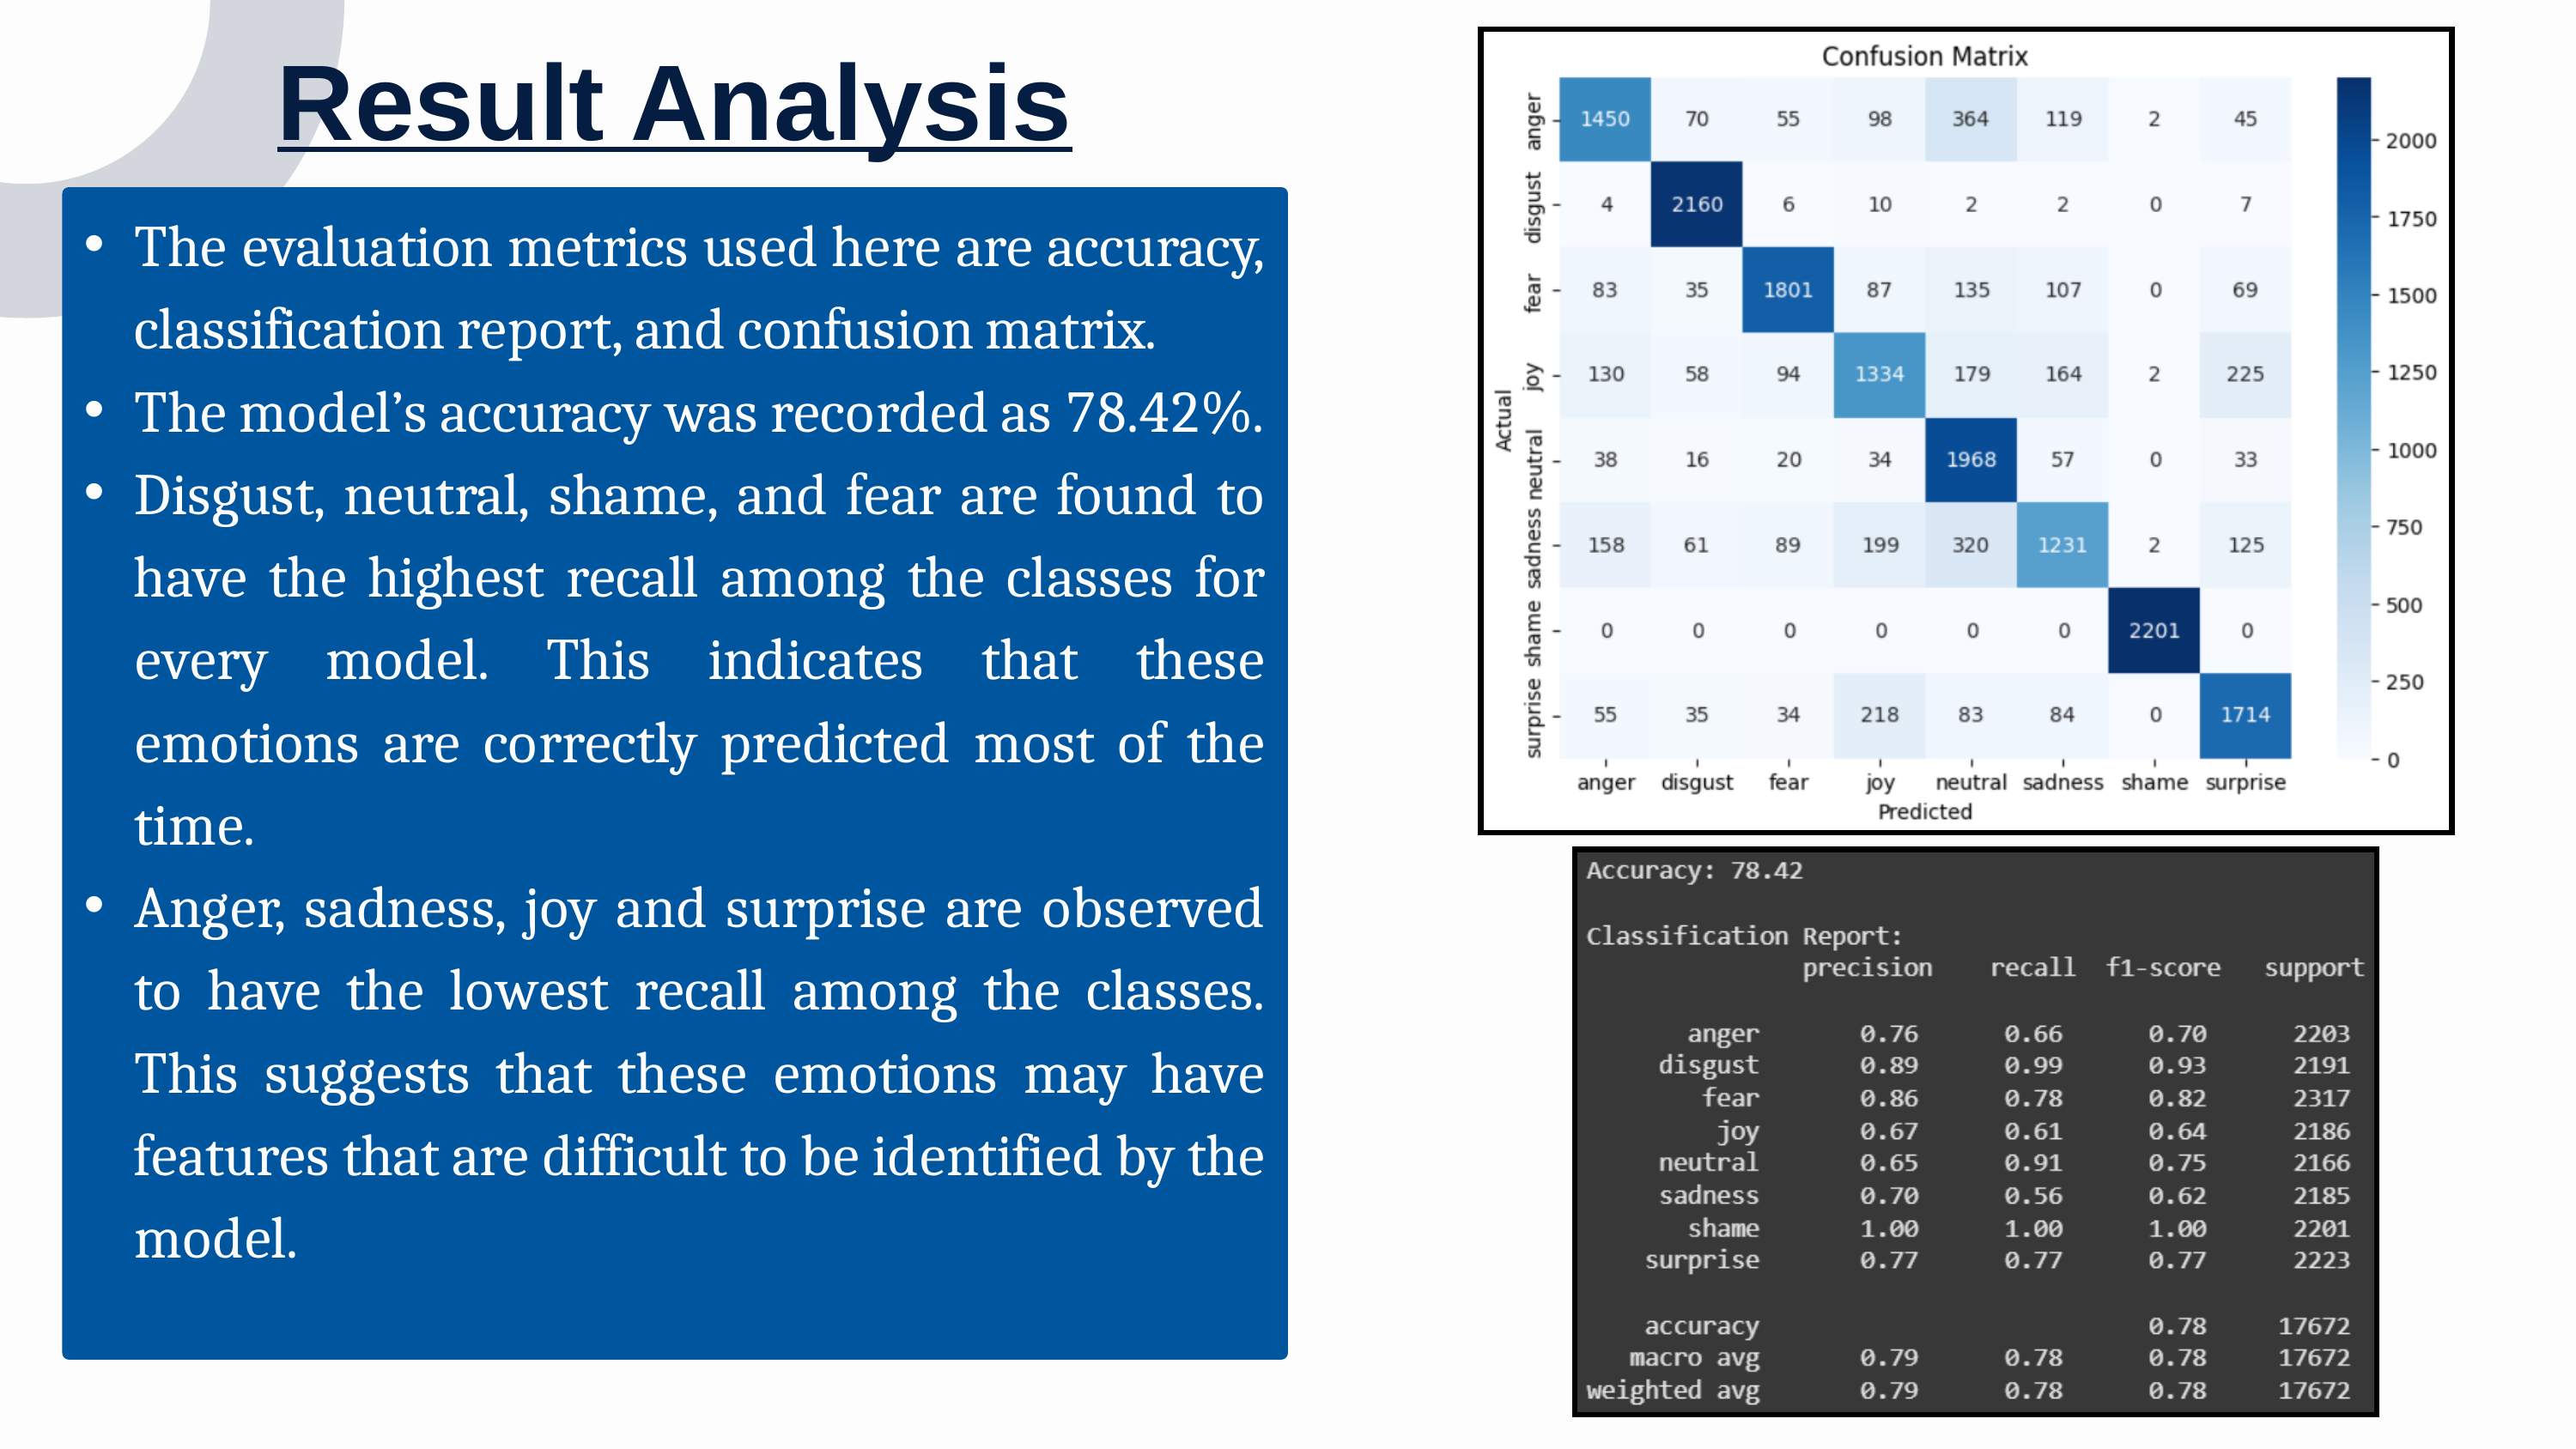

Result Analysis -

The evaluation metrics used here are accuracy, classification report, and confusion matrix.
The model’s accuracy was recorded as 78.42%.
Disgust, neutral, shame, and fear are found to have the highest recall among the classes for every model. This indicates that these emotions are correctly predicted most of the time.
Anger, sadness, joy and surprise are observed to have the lowest recall among the classes. This suggests that these emotions may have features that are difficult to be identified by the model.